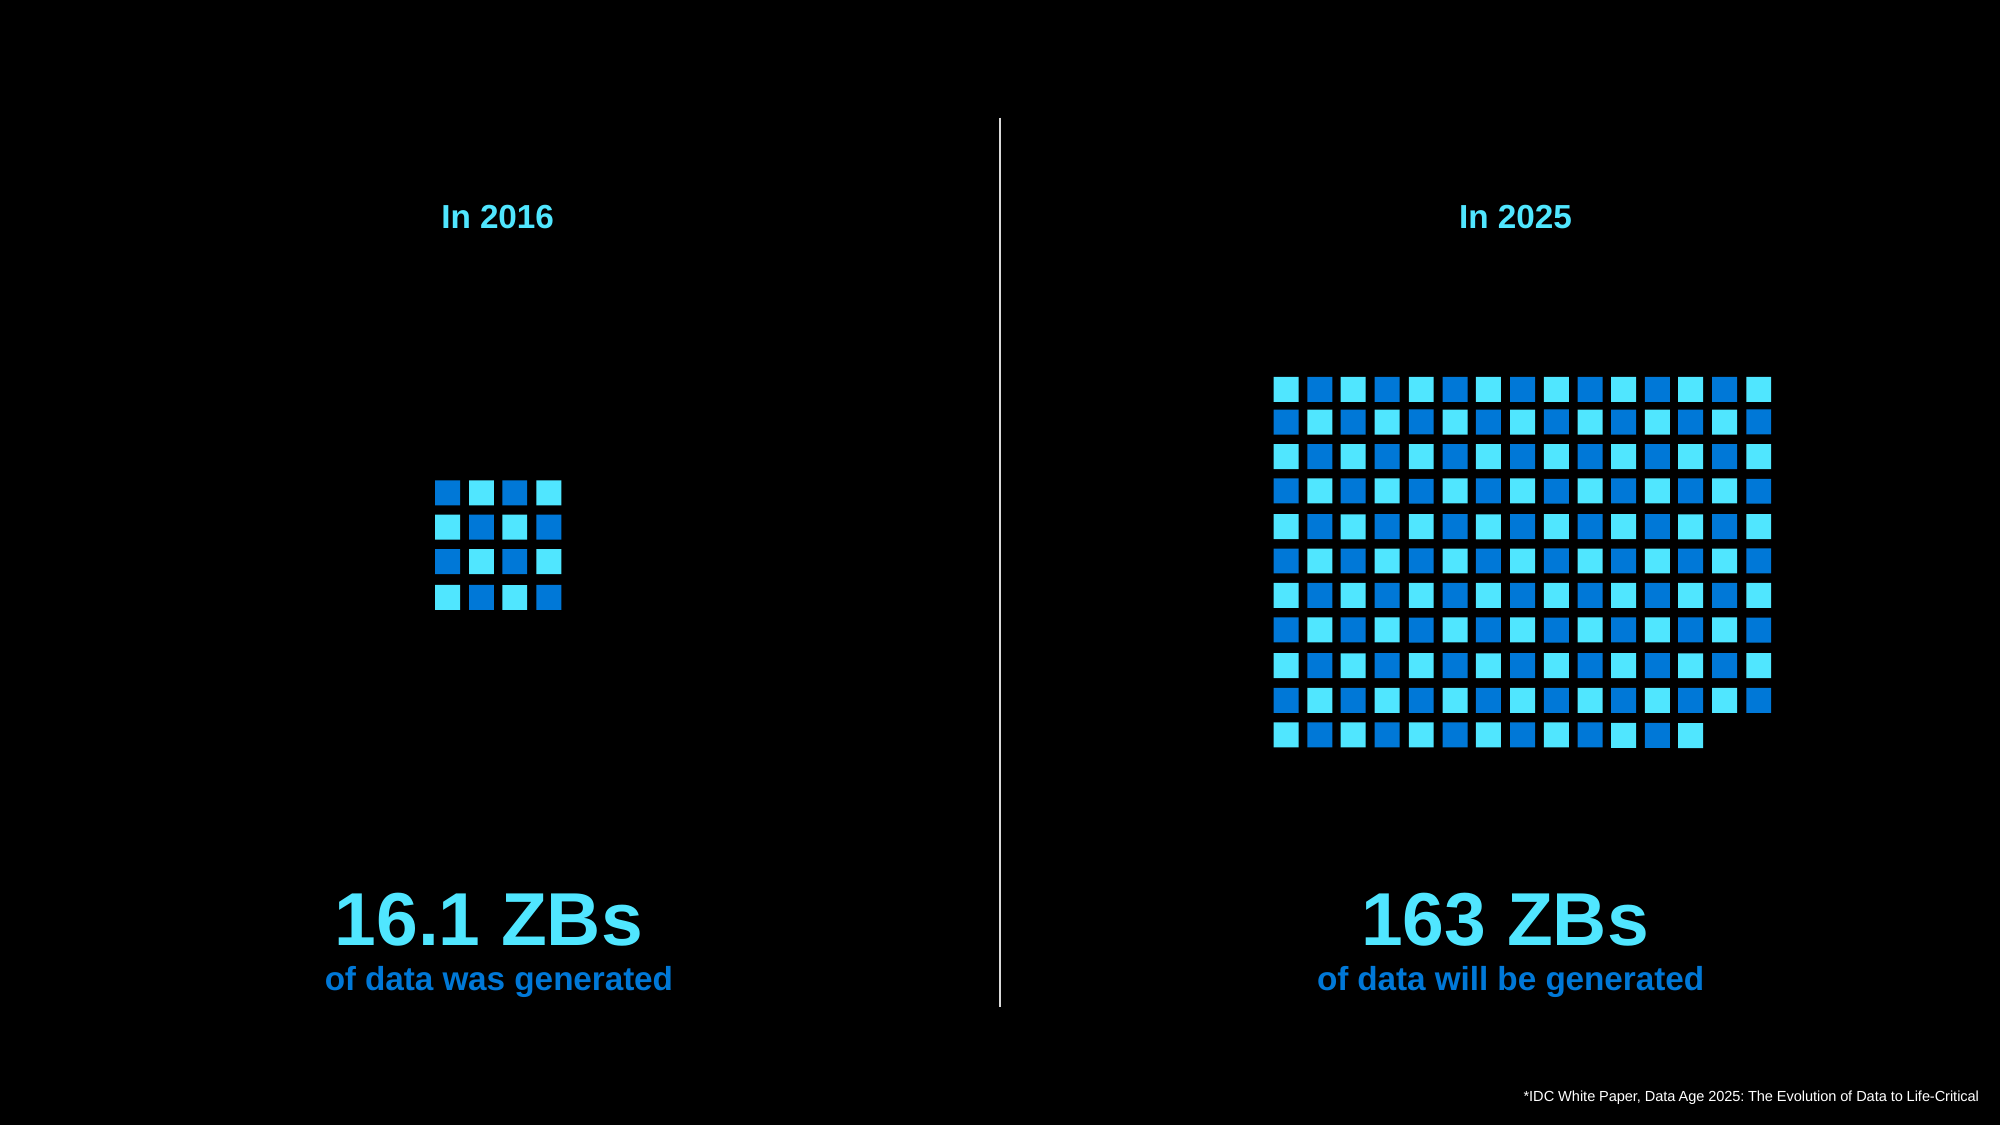

In 2016

16.1 ZBs
of data was generated
In 2025

163 ZBs
of data will be generated
*IDC White Paper, Data Age 2025: The Evolution of Data to Life-Critical